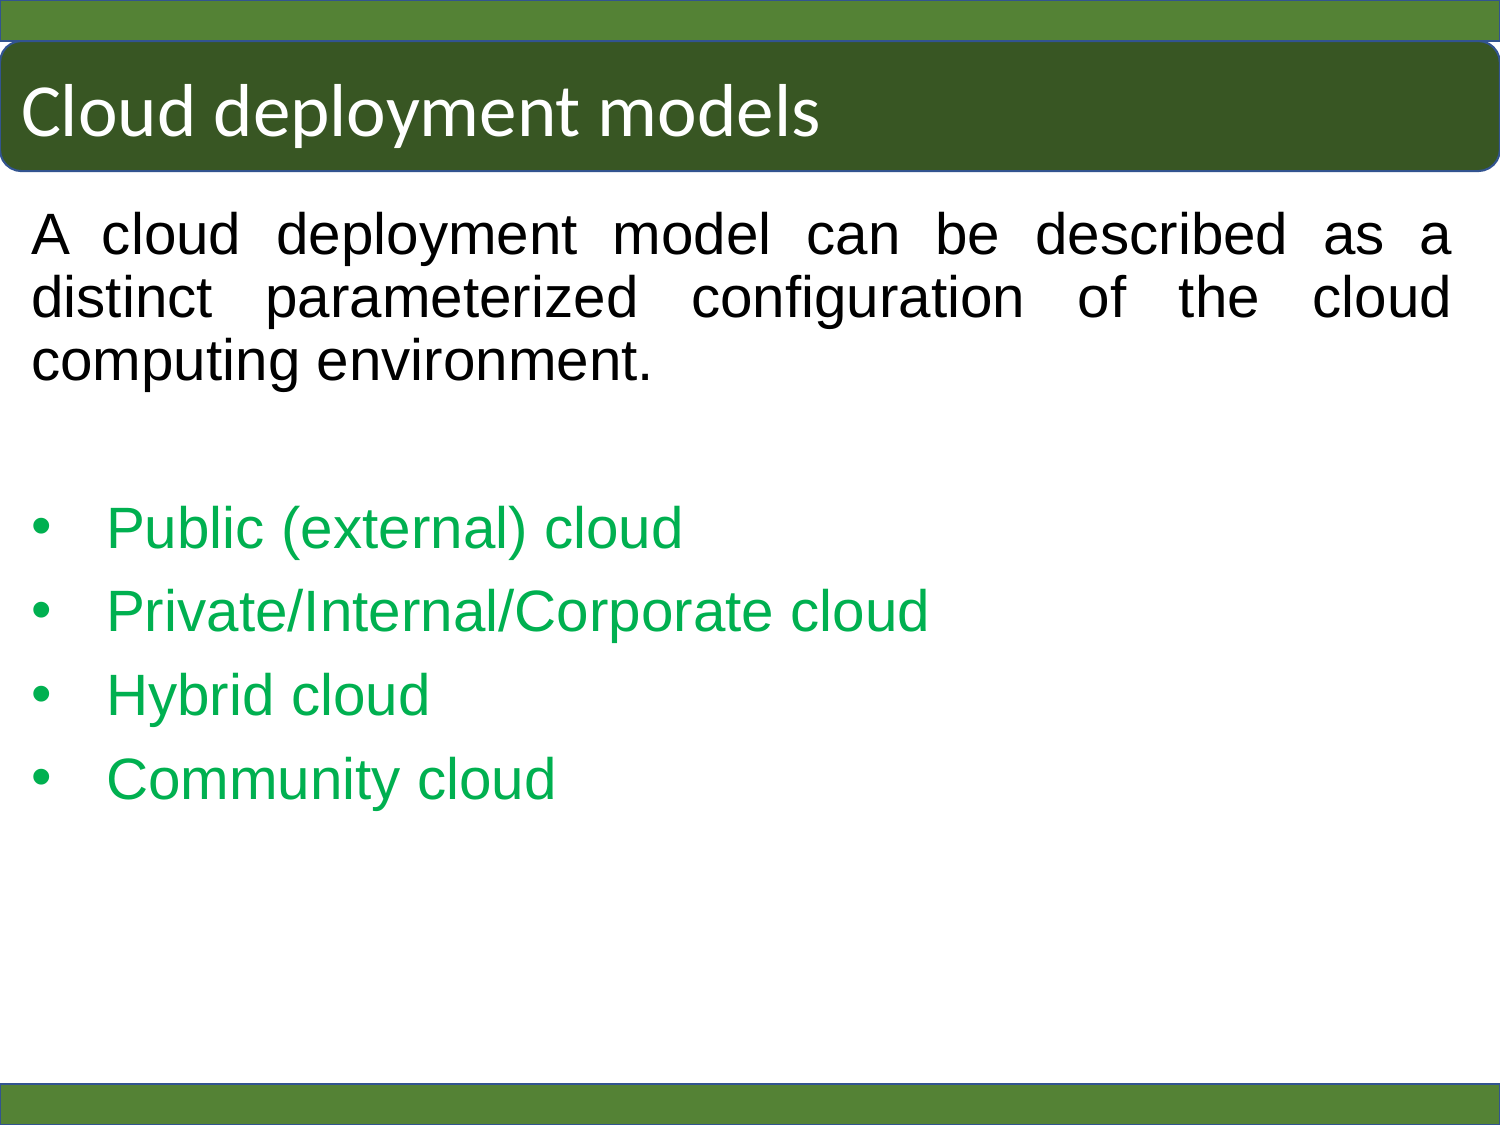

Cloud deployment models
A cloud deployment model can be described as a distinct parameterized configuration of the cloud computing environment.

Public (external) cloud
Private/Internal/Corporate cloud
Hybrid cloud
Community cloud